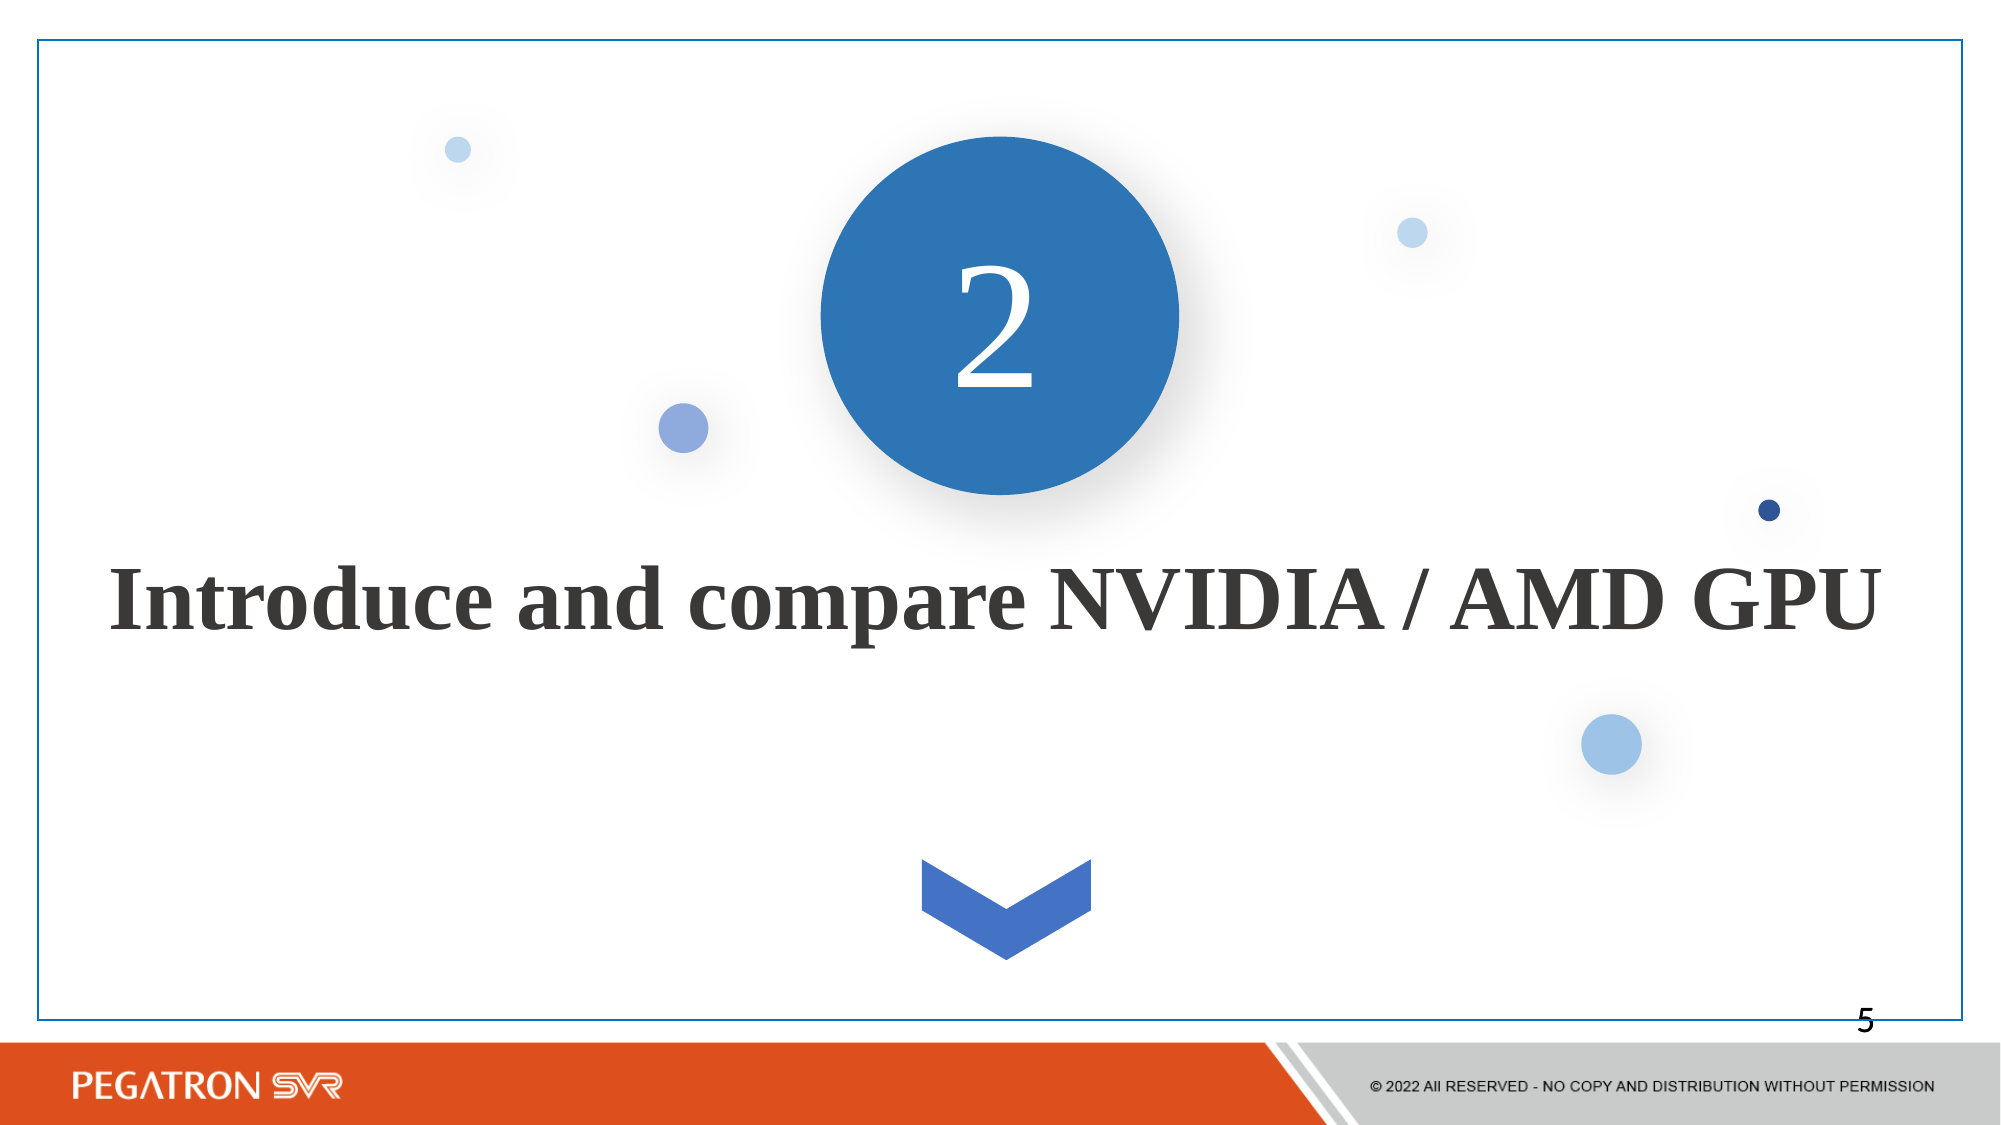

2

Introduce and compare NVIDIA / AMD GPU